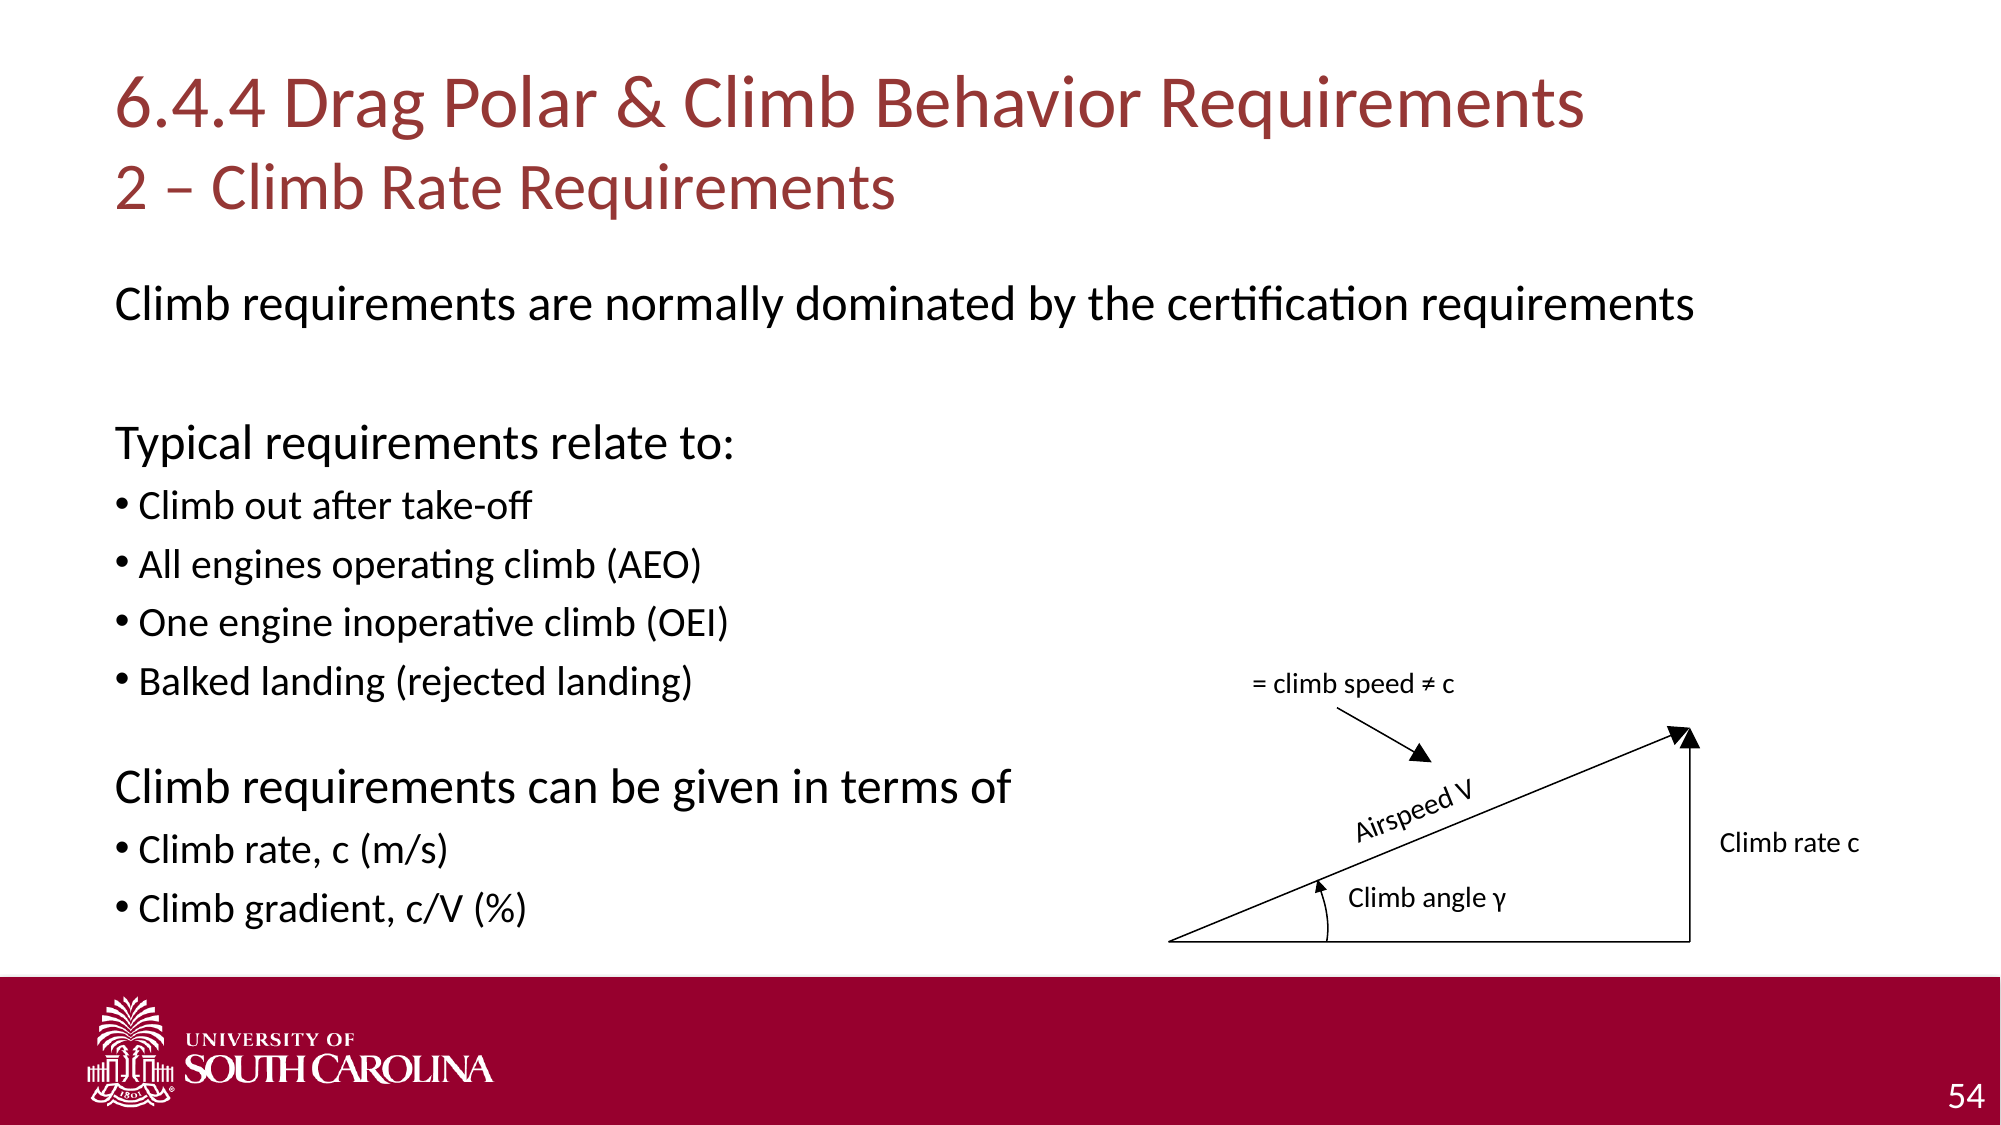

# 6.4.4 Drag Polar & Climb Behavior Requirements 2 – Climb Rate Requirements
Climb requirements are normally dominated by the certification requirements

Typical requirements relate to:
Climb out after take-off
All engines operating climb (AEO)
One engine inoperative climb (OEI)
Balked landing (rejected landing)

Climb requirements can be given in terms of
Climb rate, c (m/s)
Climb gradient, c/V (%)

 = climb speed ≠ c

Airspeed V
Climb rate c
Climb angle γ